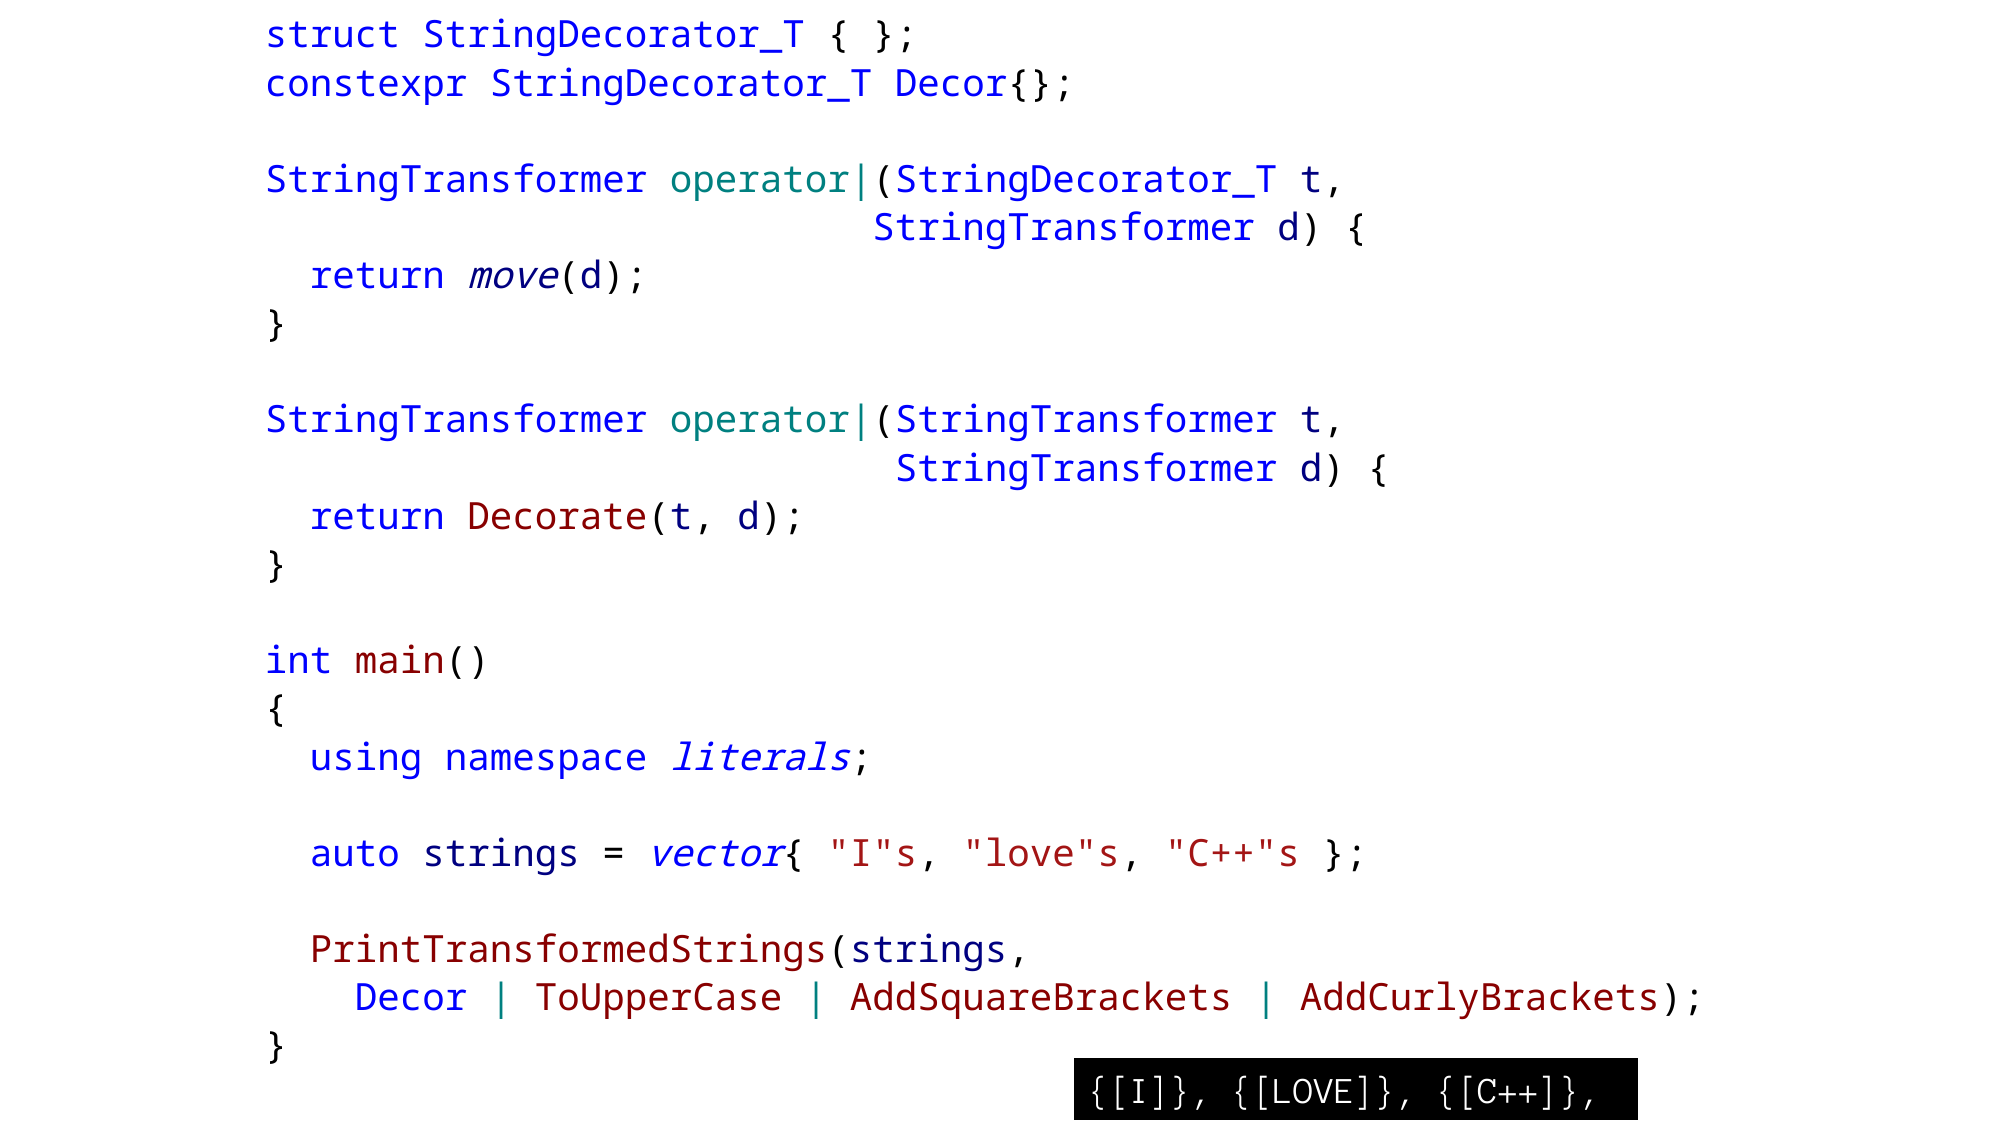

struct StringDecorator_T { };
constexpr StringDecorator_T Decor{};

StringTransformer operator|(StringDecorator_T t,
                           StringTransformer d) {
  return move(d);
}

StringTransformer operator|(StringTransformer t,
                            StringTransformer d) {
  return Decorate(t, d);
}

int main()
{
  using namespace literals;

  auto strings = vector{ "I"s, "love"s, "C++"s };

  PrintTransformedStrings(strings,
    Decor | ToUpperCase | AddSquareBrackets | AddCurlyBrackets);
}
{[I]}, {[LOVE]}, {[C++]},